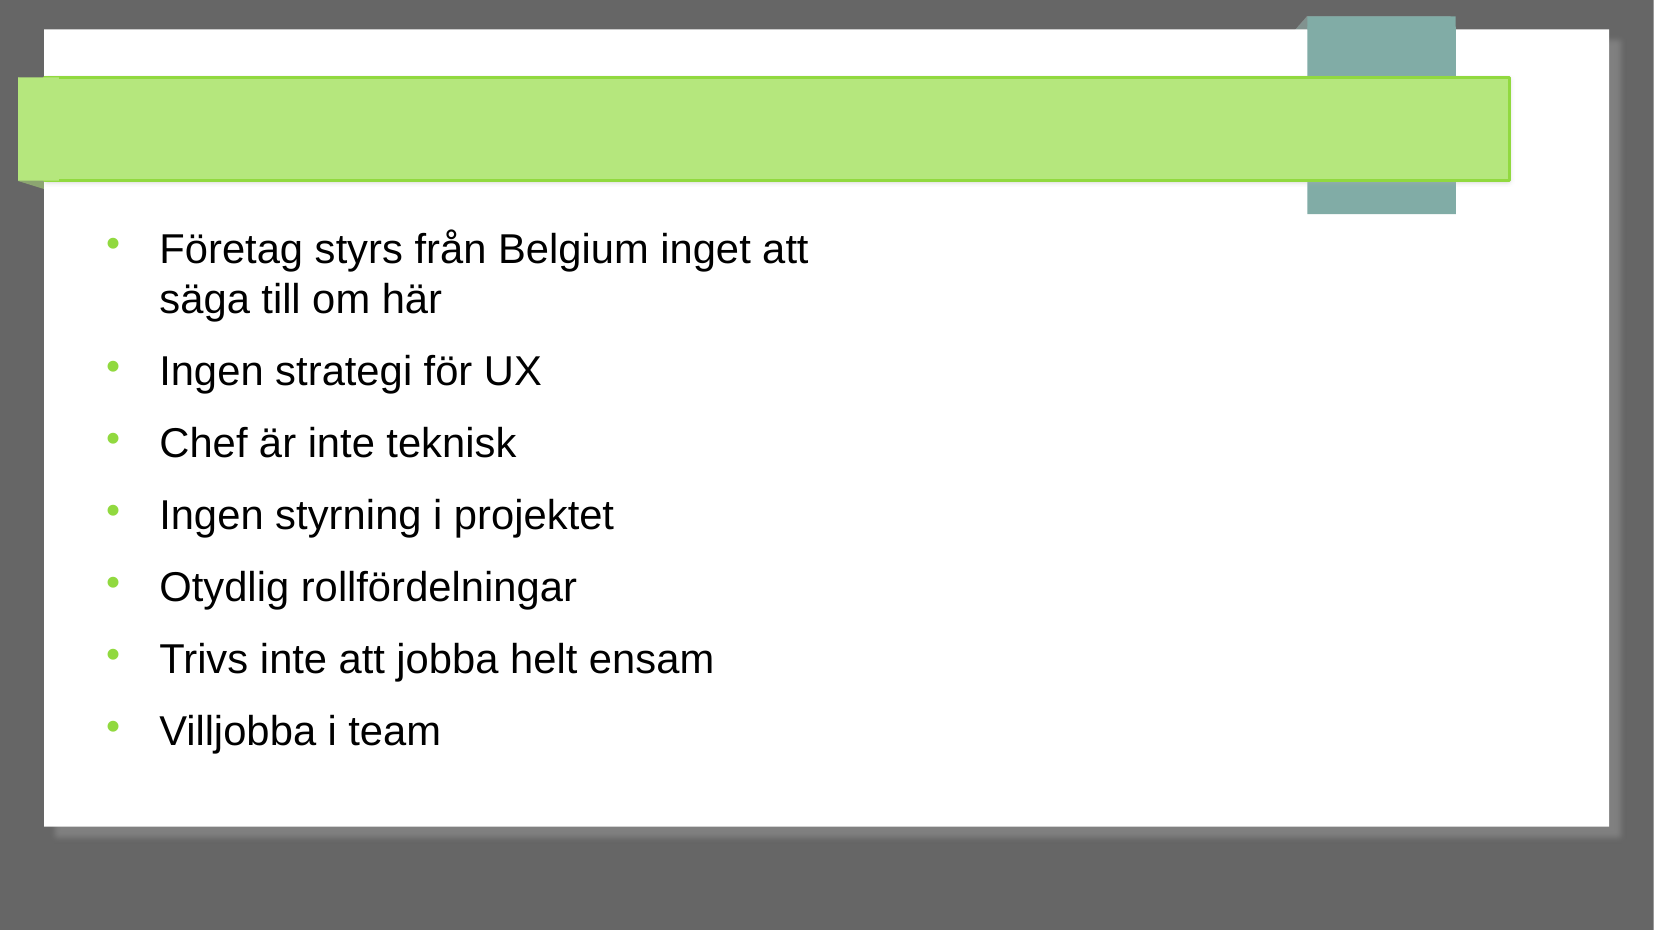

#
Företag styrs från Belgium inget att säga till om här
Ingen strategi för UX
Chef är inte teknisk
Ingen styrning i projektet
Otydlig rollfördelningar
Trivs inte att jobba helt ensam
Villjobba i team